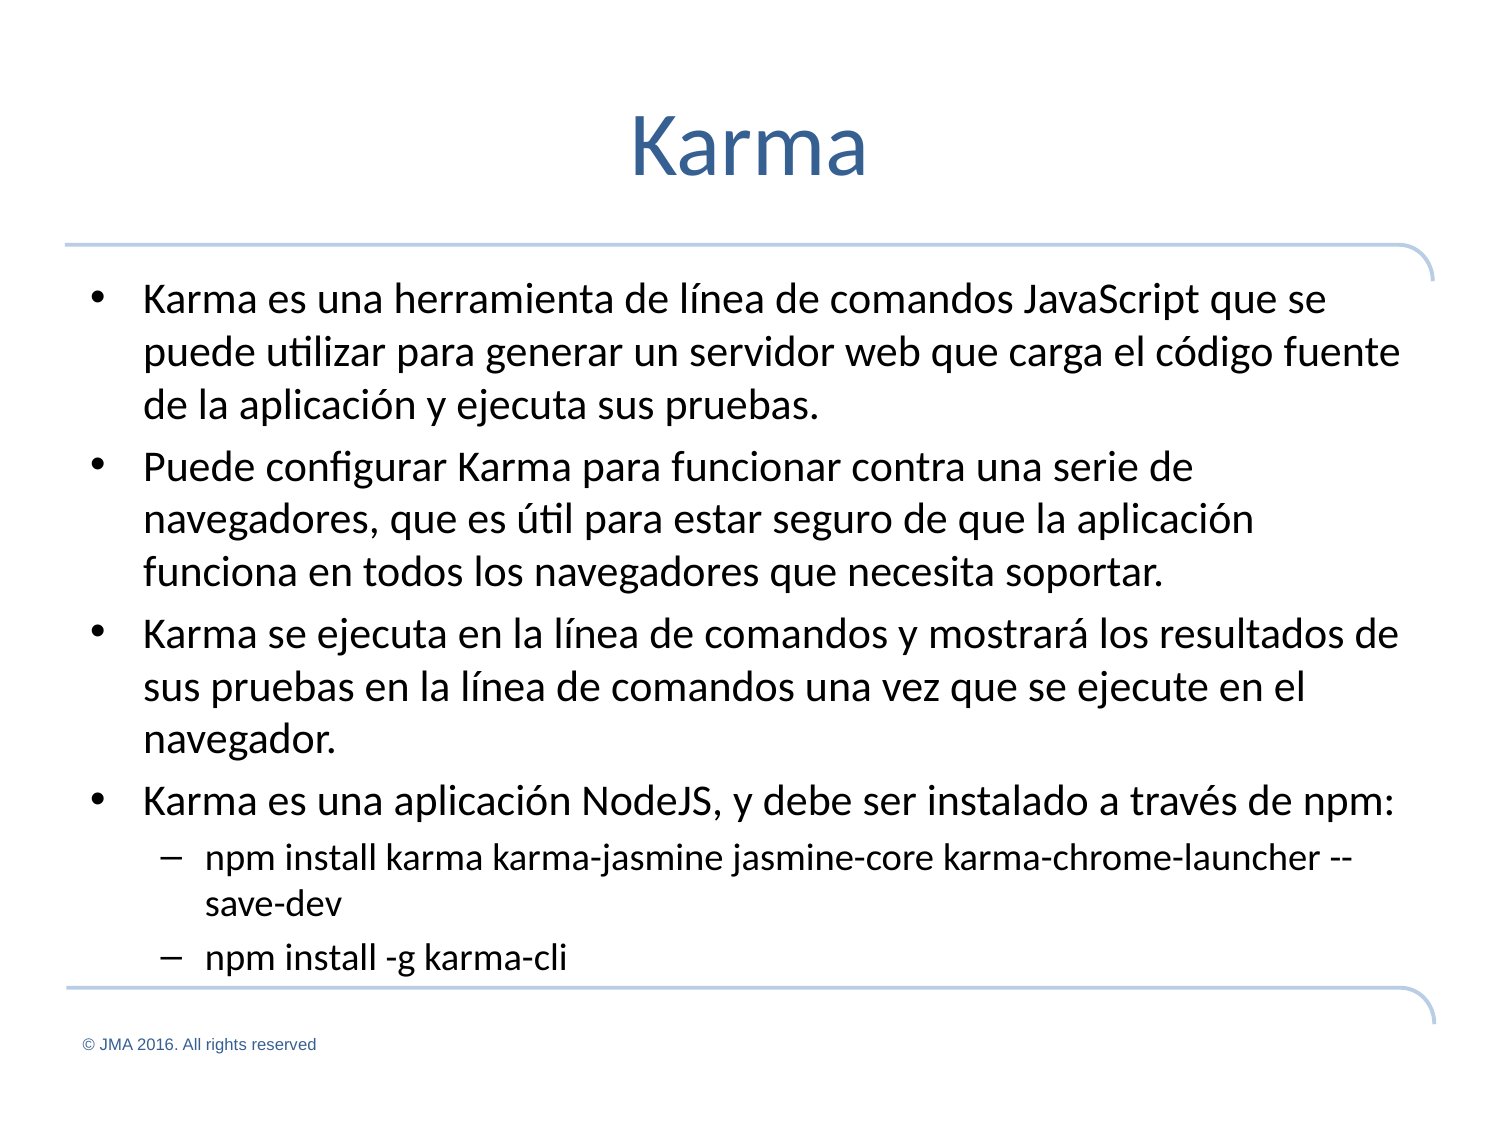

# Karma
Karma es una herramienta de línea de comandos JavaScript que se puede utilizar para generar un servidor web que carga el código fuente de la aplicación y ejecuta sus pruebas.
Puede configurar Karma para funcionar contra una serie de navegadores, que es útil para estar seguro de que la aplicación funciona en todos los navegadores que necesita soportar.
Karma se ejecuta en la línea de comandos y mostrará los resultados de sus pruebas en la línea de comandos una vez que se ejecute en el navegador.
Karma es una aplicación NodeJS, y debe ser instalado a través de npm:
npm install karma karma-jasmine jasmine-core karma-chrome-launcher --save-dev
npm install -g karma-cli